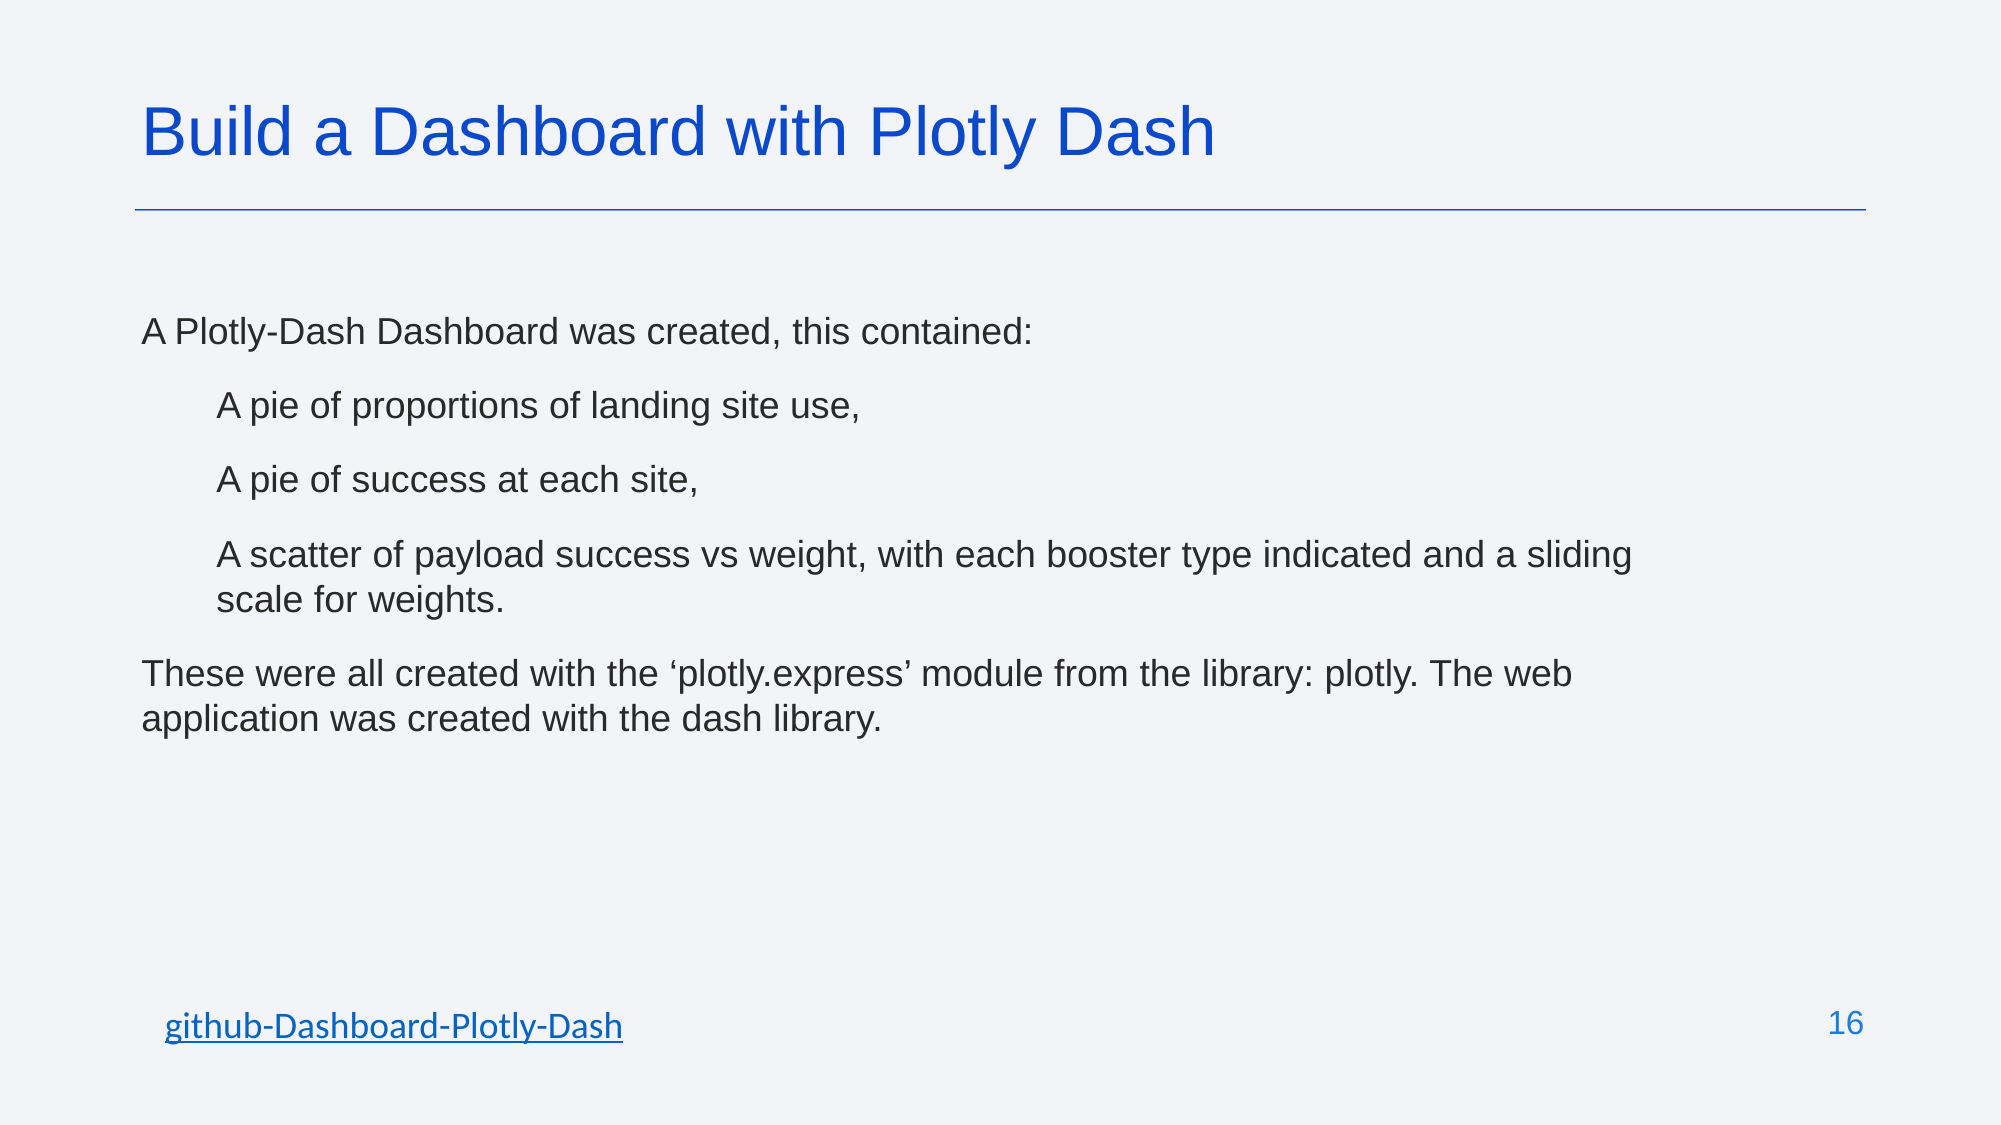

Build a Dashboard with Plotly Dash
A Plotly-Dash Dashboard was created, this contained:
A pie of proportions of landing site use,
A pie of success at each site,
A scatter of payload success vs weight, with each booster type indicated and a sliding scale for weights.
These were all created with the ‘plotly.express’ module from the library: plotly. The web application was created with the dash library.

16
github-Dashboard-Plotly-Dash